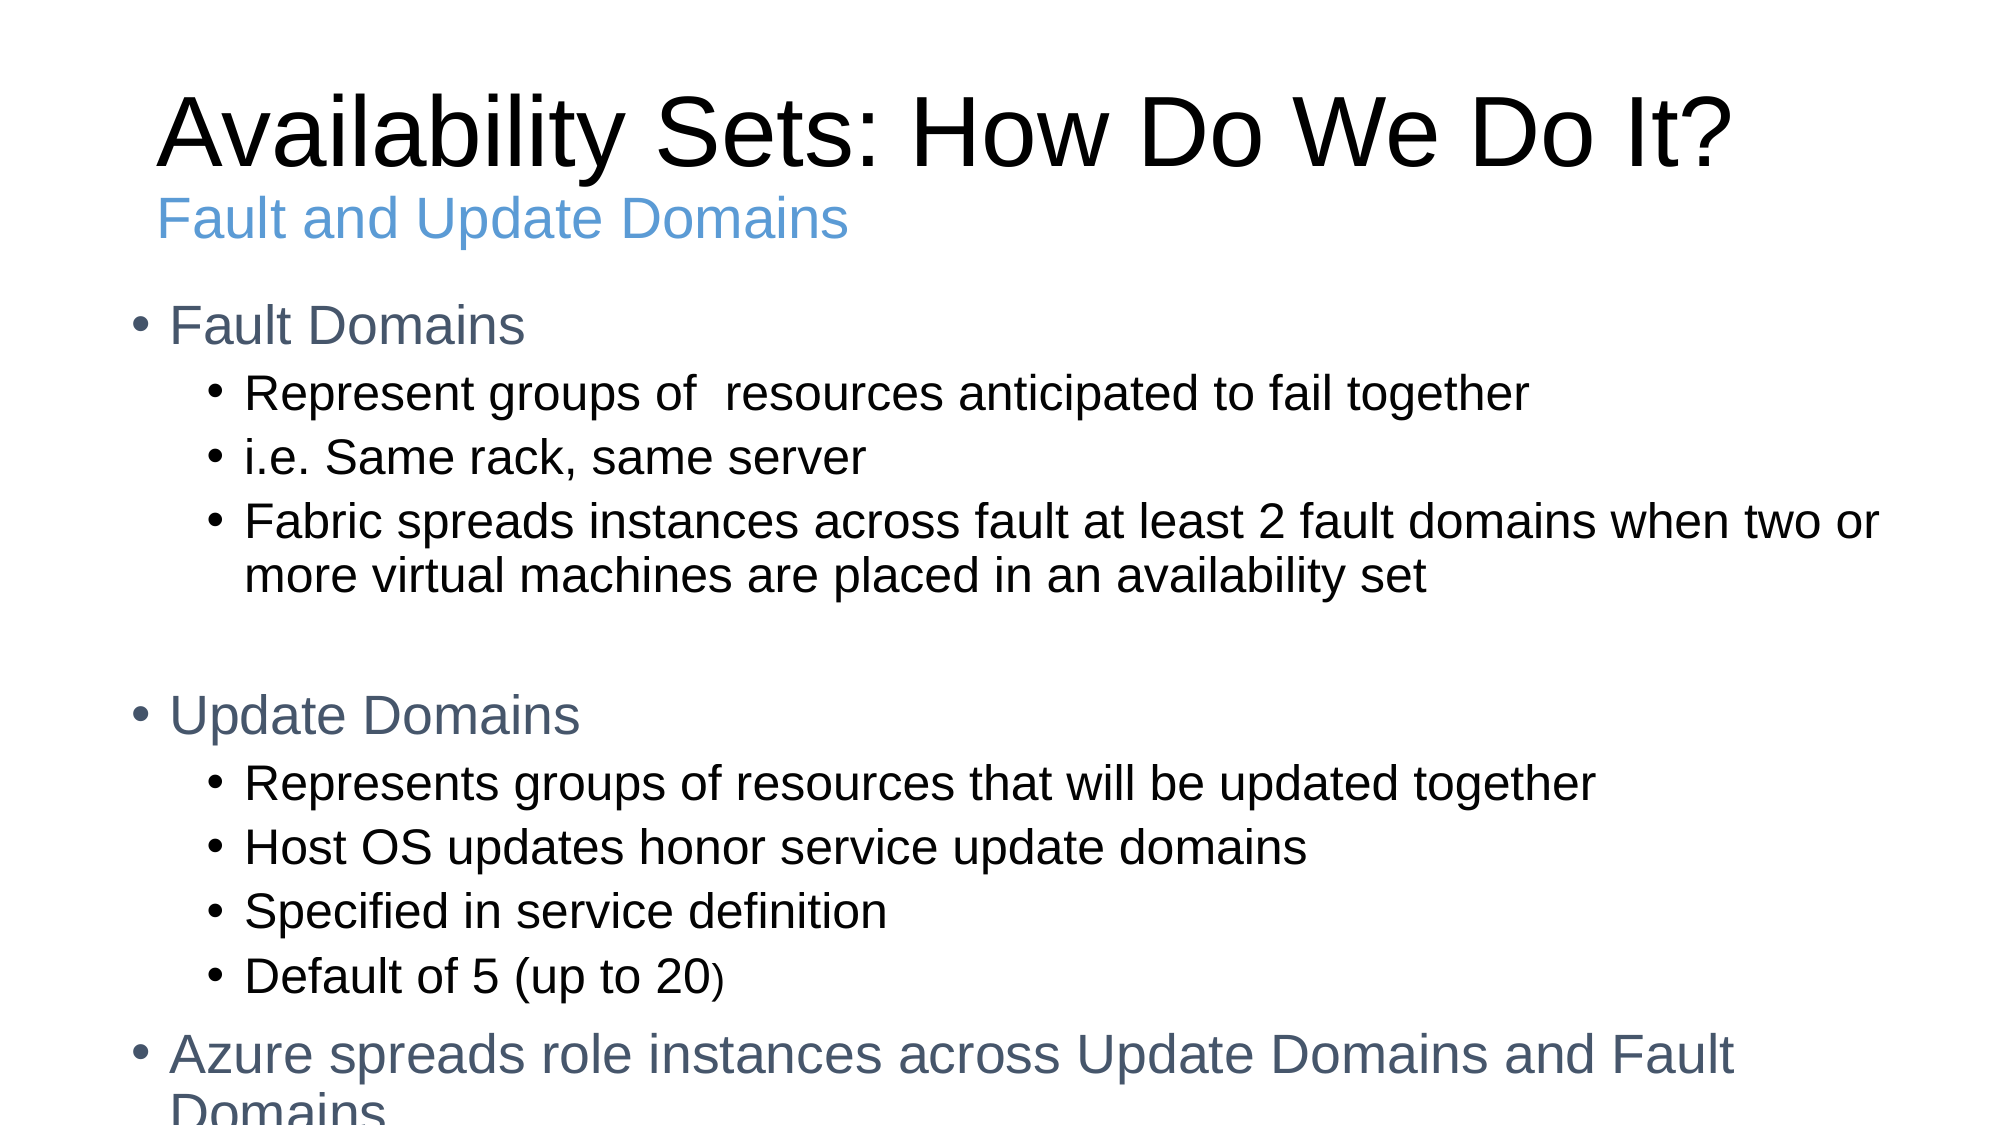

# Availability Sets: How Do We Do It? Fault and Update Domains
Fault Domains
Represent groups of  resources anticipated to fail together
i.e. Same rack, same server
Fabric spreads instances across fault at least 2 fault domains when two or more virtual machines are placed in an availability set

Update Domains
Represents groups of resources that will be updated together
Host OS updates honor service update domains
Specified in service definition
Default of 5 (up to 20)
Azure spreads role instances across Update Domains and Fault Domains